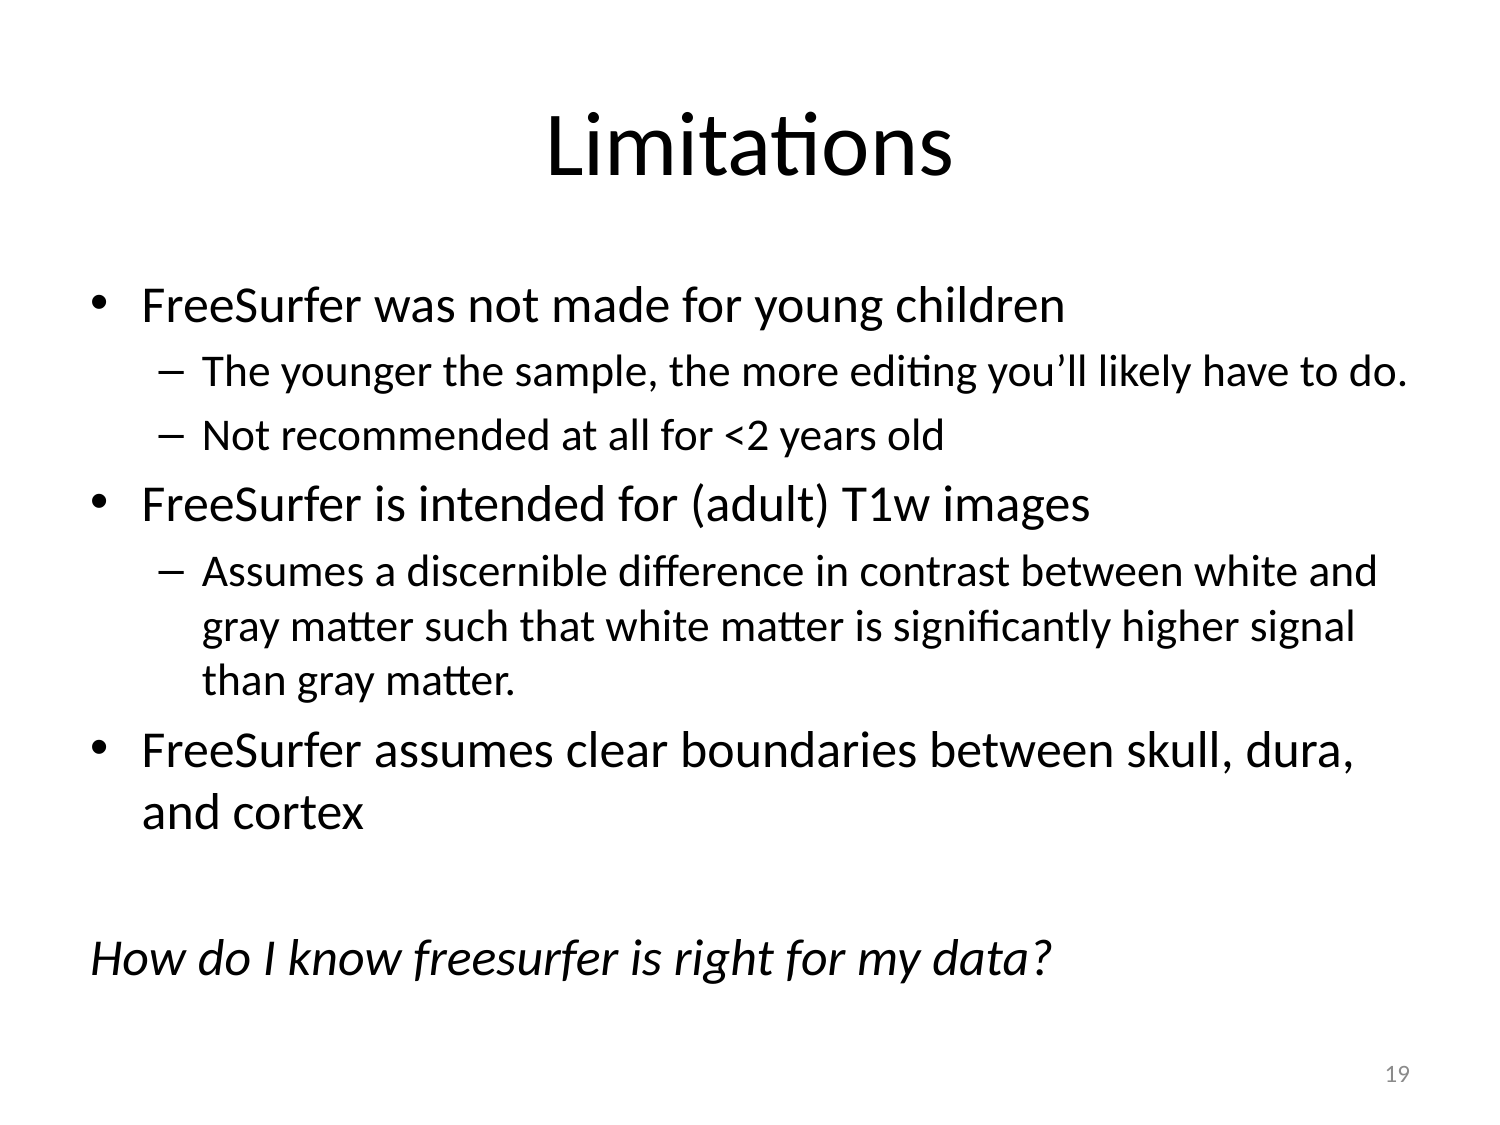

# Limitations
FreeSurfer was not made for young children
The younger the sample, the more editing you’ll likely have to do.
Not recommended at all for <2 years old
FreeSurfer is intended for (adult) T1w images
Assumes a discernible difference in contrast between white and gray matter such that white matter is significantly higher signal than gray matter.
FreeSurfer assumes clear boundaries between skull, dura, and cortex

How do I know freesurfer is right for my data?
19